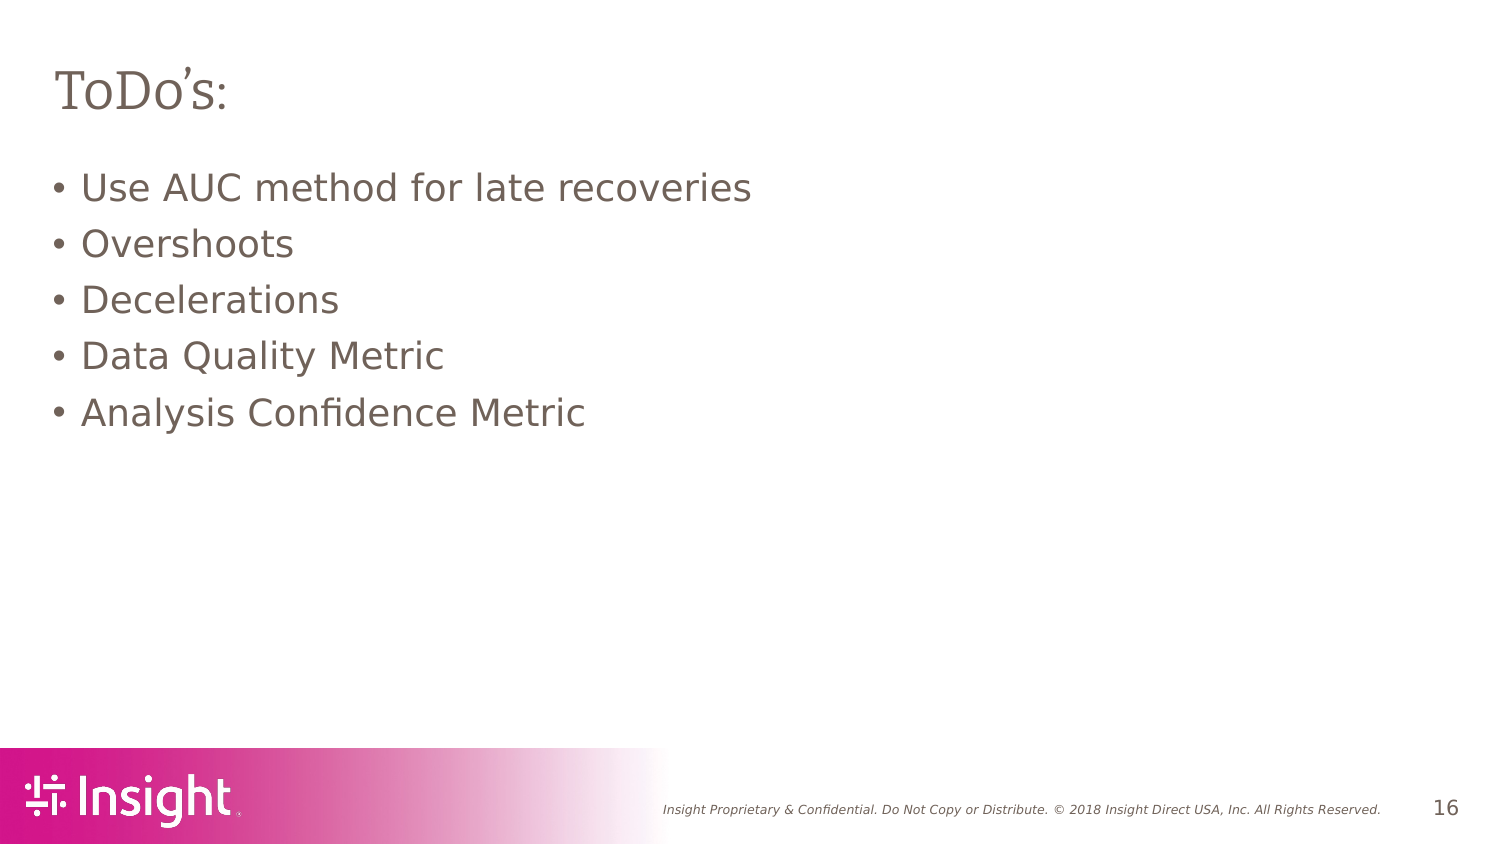

# ToDo’s:
Use AUC method for late recoveries
Overshoots
Decelerations
Data Quality Metric
Analysis Confidence Metric